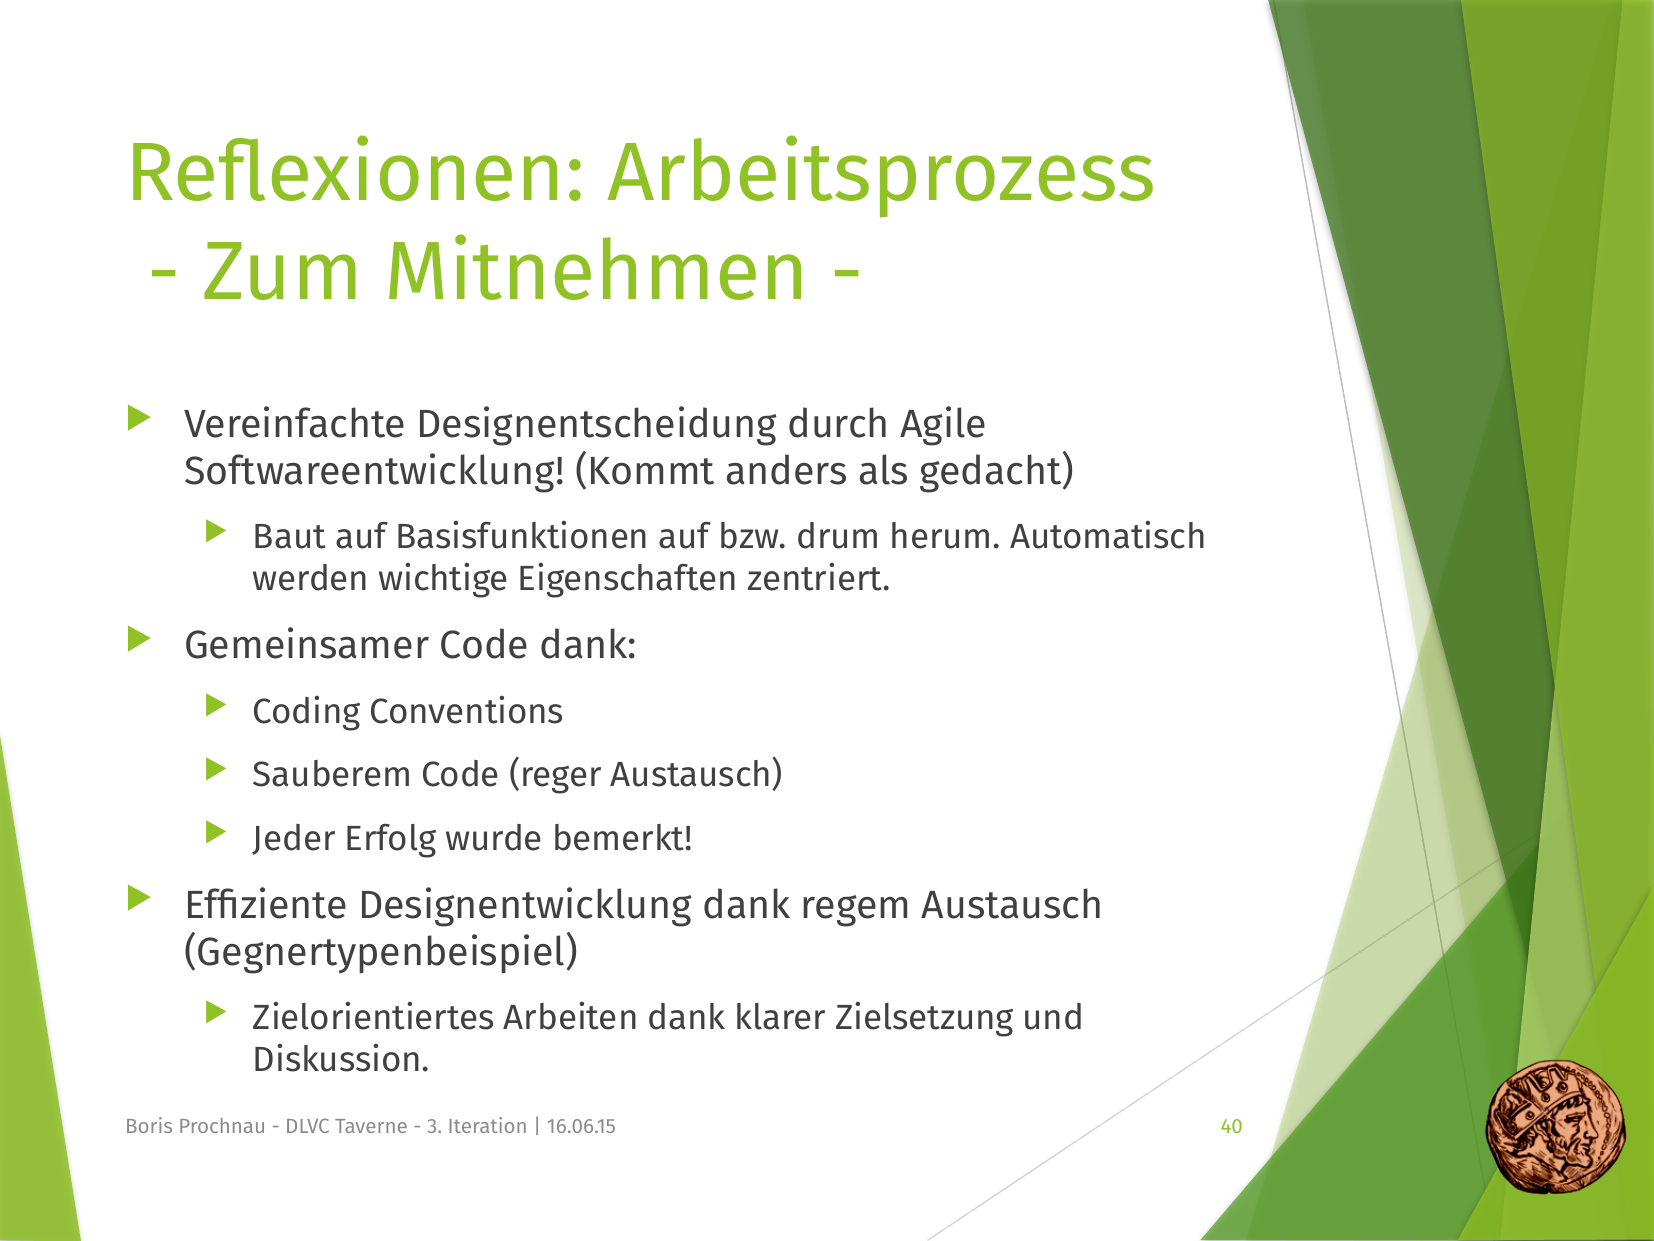

# Reflexionen: Arbeitsprozess - Zum Mitnehmen -
Vereinfachte Designentscheidung durch Agile Softwareentwicklung! (Kommt anders als gedacht)
Baut auf Basisfunktionen auf bzw. drum herum. Automatisch werden wichtige Eigenschaften zentriert.
Gemeinsamer Code dank:
Coding Conventions
Sauberem Code (reger Austausch)
Jeder Erfolg wurde bemerkt!
Effiziente Designentwicklung dank regem Austausch (Gegnertypenbeispiel)
Zielorientiertes Arbeiten dank klarer Zielsetzung und Diskussion.

Boris Prochnau - DLVC Taverne - 3. Iteration | 16.06.15
40